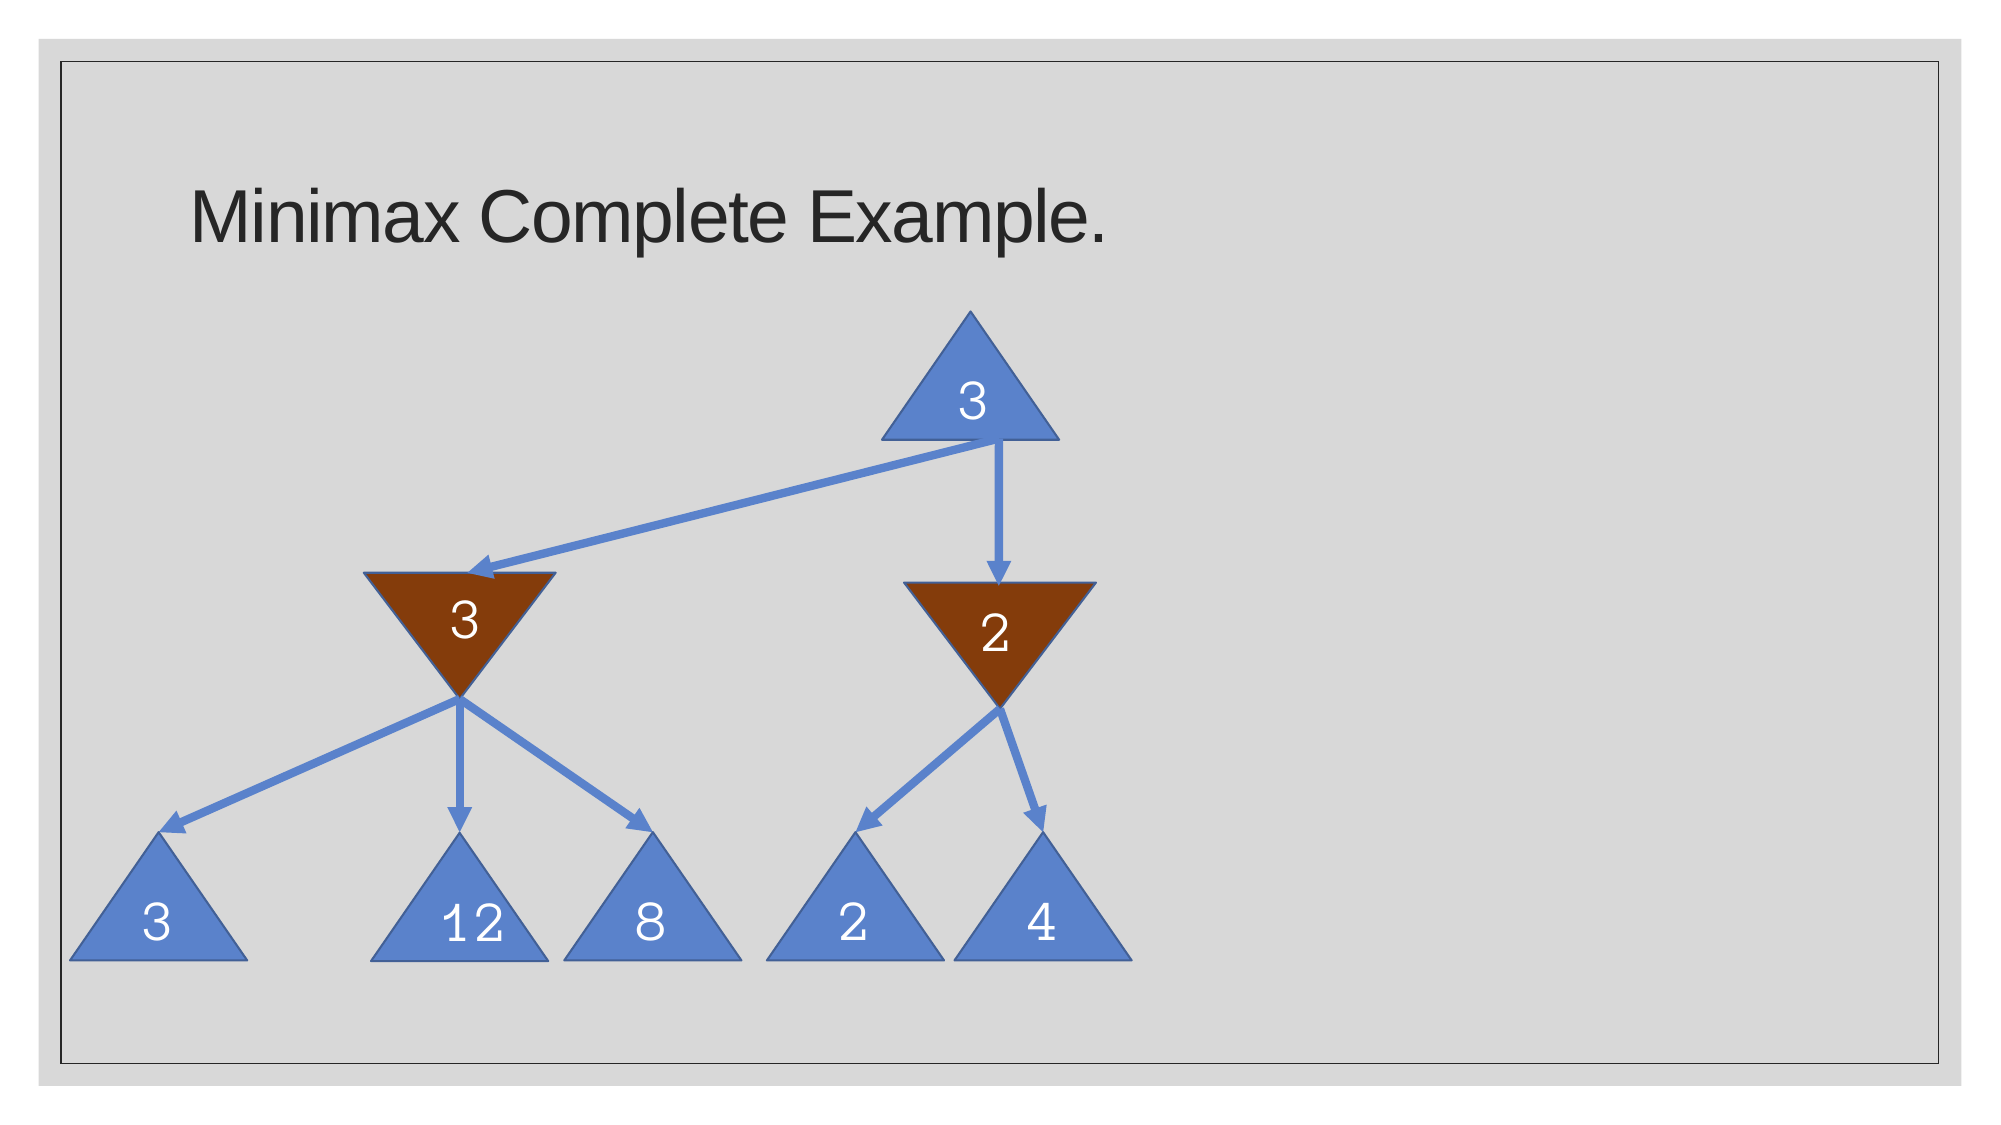

# Minimax Complete Example.

3

3

2

3

8

2

4

12